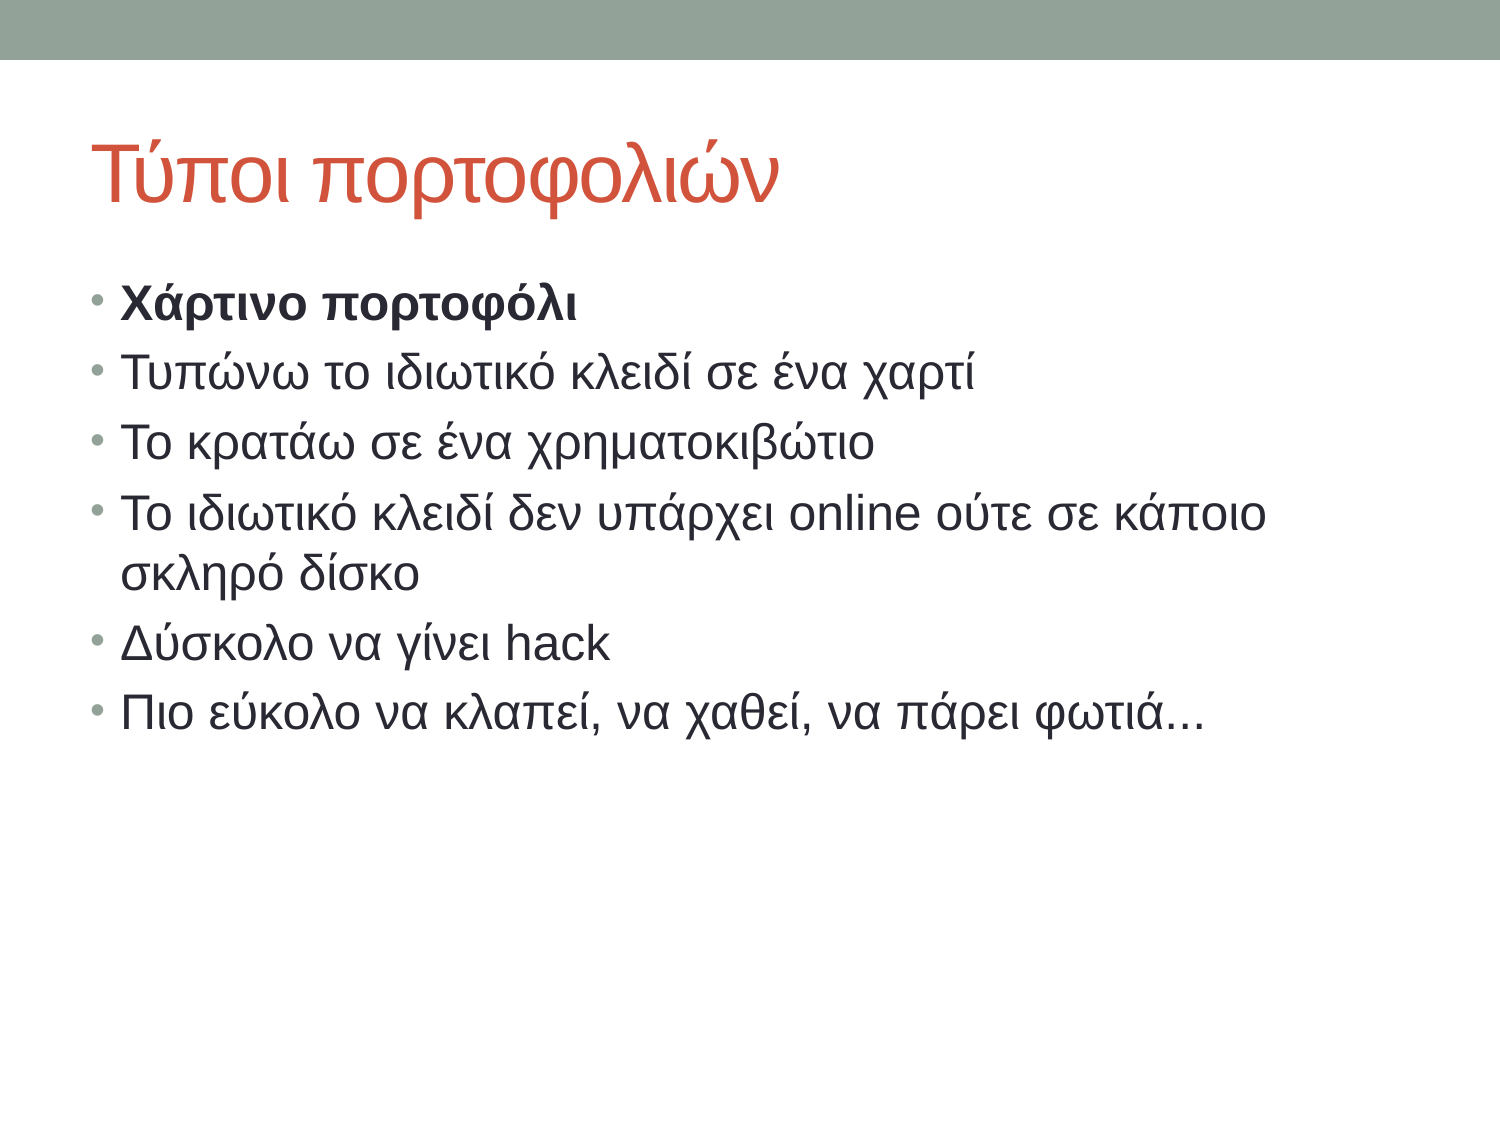

# Τύποι πορτοφολιών
Χάρτινο πορτοφόλι
Τυπώνω το ιδιωτικό κλειδί σε ένα χαρτί
Το κρατάω σε ένα χρηματοκιβώτιο
Το ιδιωτικό κλειδί δεν υπάρχει online ούτε σε κάποιο σκληρό δίσκο
Δύσκολο να γίνει hack
Πιο εύκολο να κλαπεί, να χαθεί, να πάρει φωτιά...